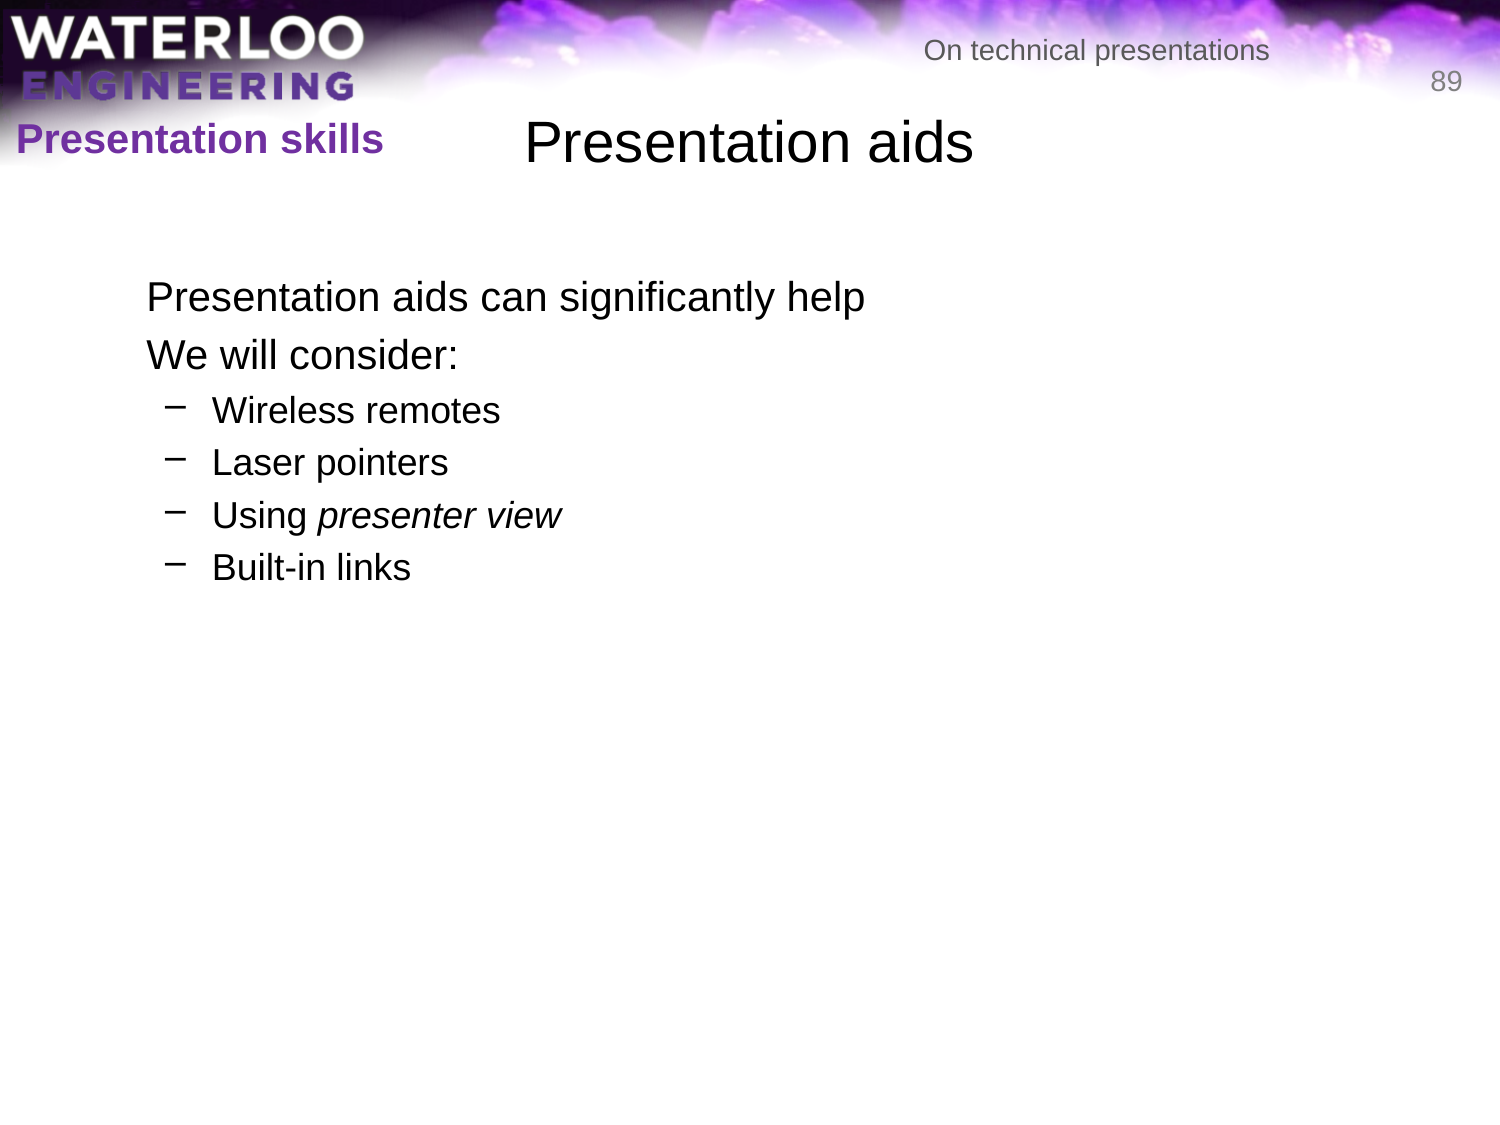

# Presentation aids
89
Presentation skills
	Presentation aids can significantly help
	We will consider:
Wireless remotes
Laser pointers
Using presenter view
Built-in links